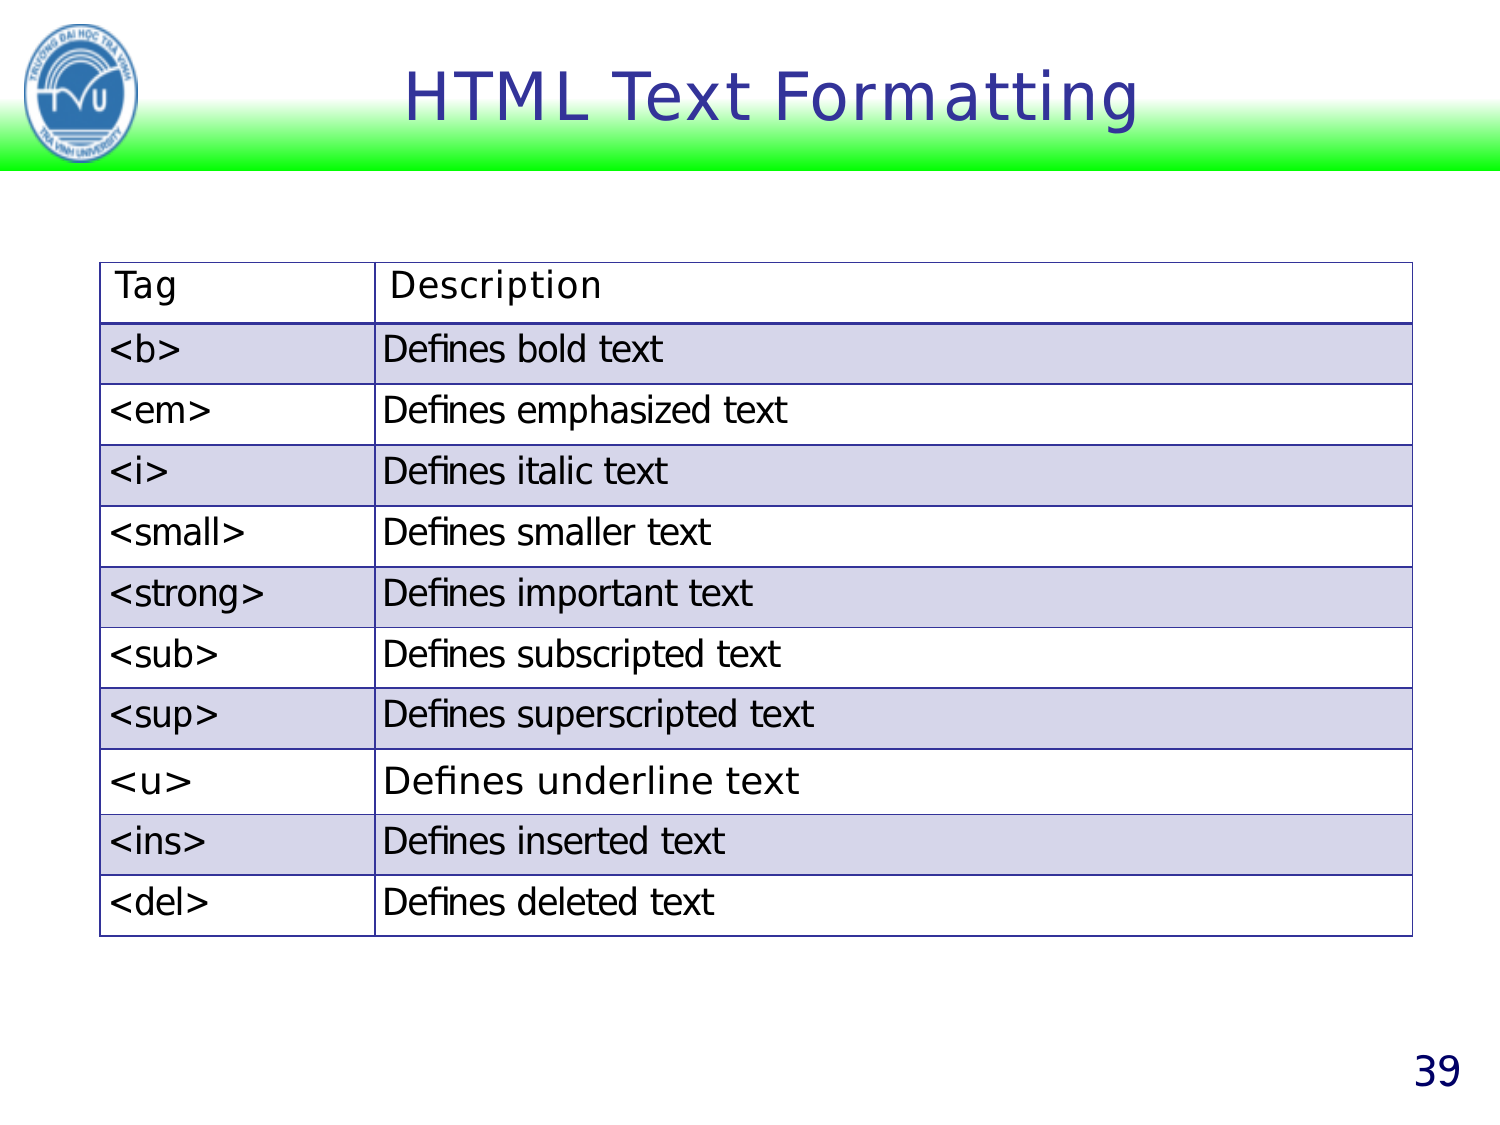

# HTML Text Formatting
| Tag | Description |
| --- | --- |
| <b> | Defines bold text |
| <em> | Defines emphasized text |
| <i> | Defines italic text |
| <small> | Defines smaller text |
| <strong> | Defines important text |
| <sub> | Defines subscripted text |
| <sup> | Defines superscripted text |
| <u> | Defines underline text |
| <ins> | Defines inserted text |
| <del> | Defines deleted text |
39